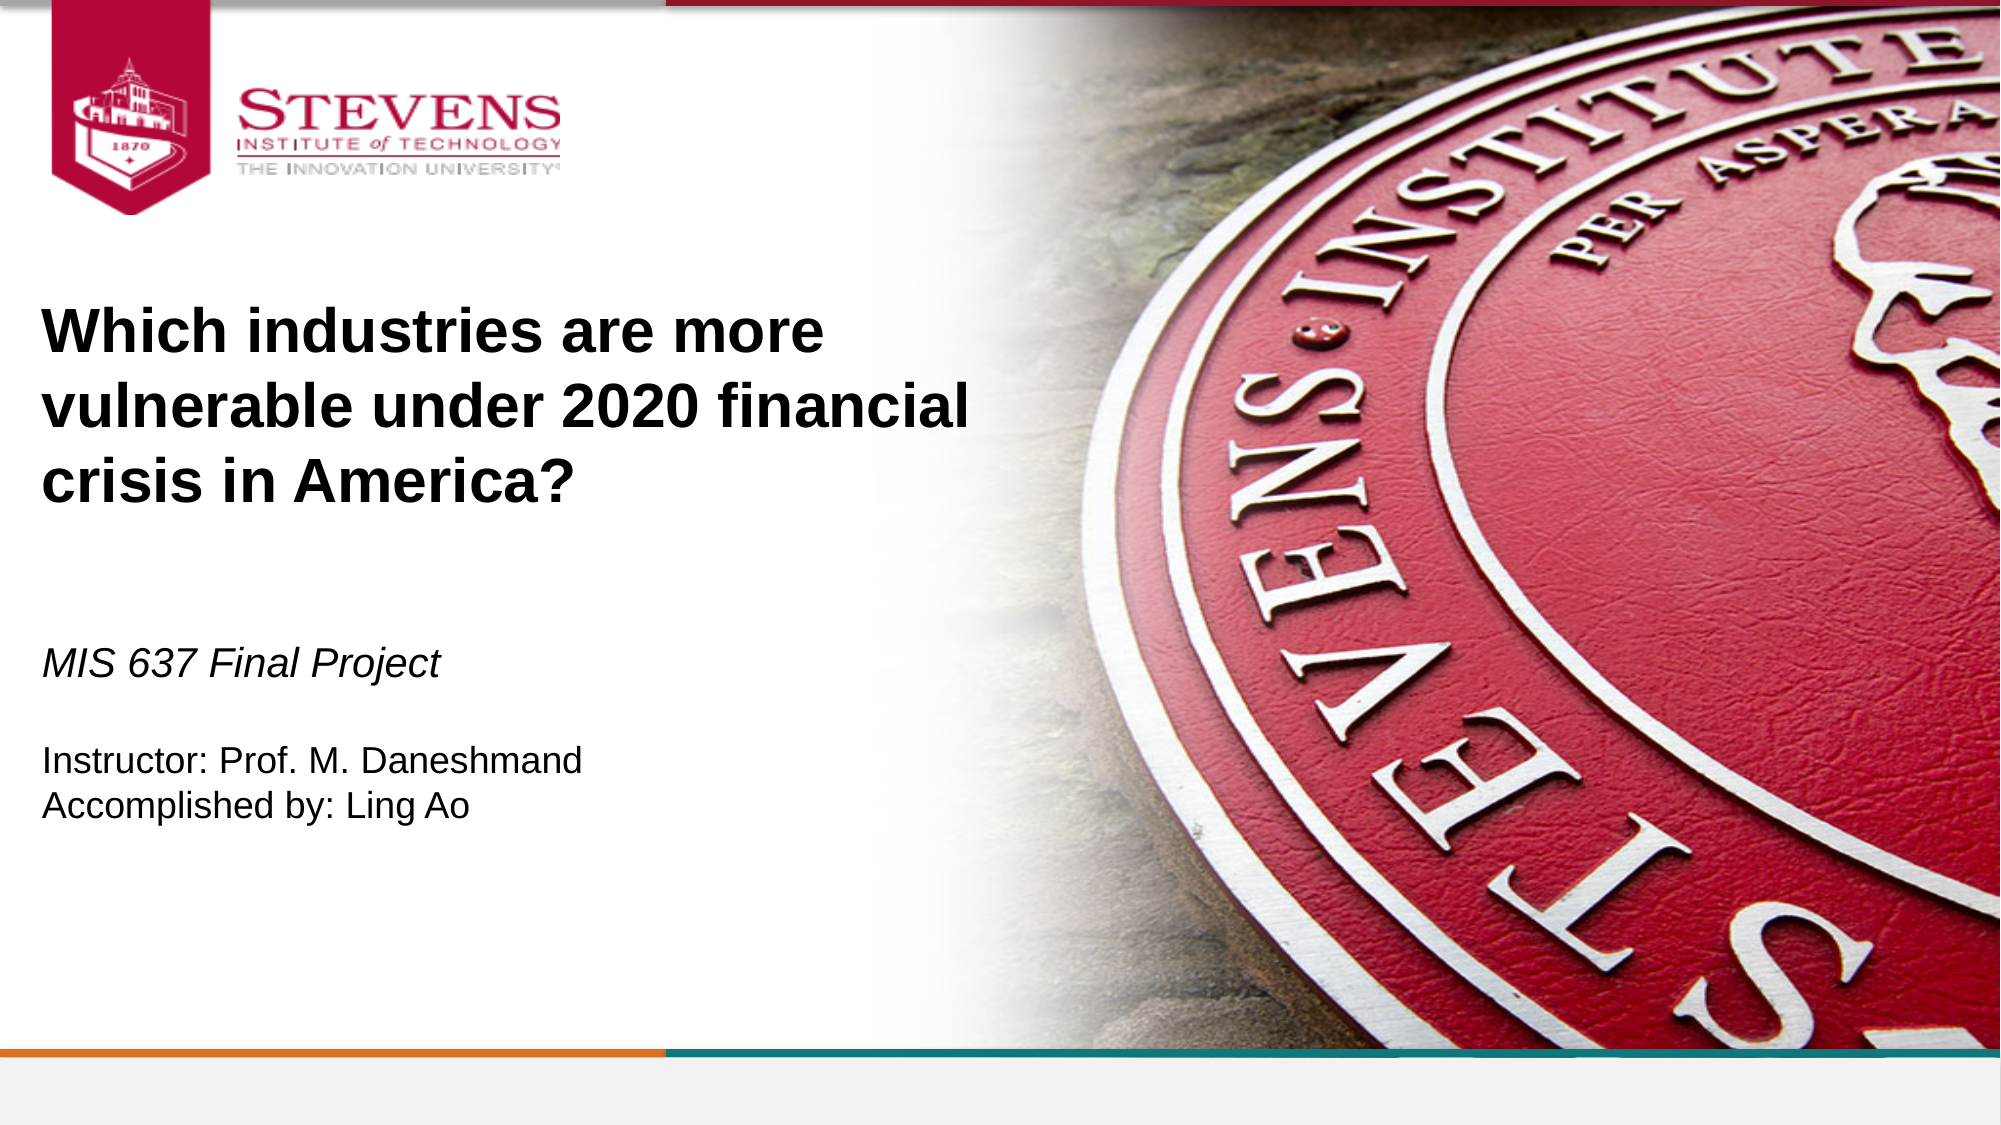

Which industries are more vulnerable under 2020 financial crisis in America?

MIS 637 Final Project

Instructor: Prof. M. Daneshmand
Accomplished by: Ling Ao